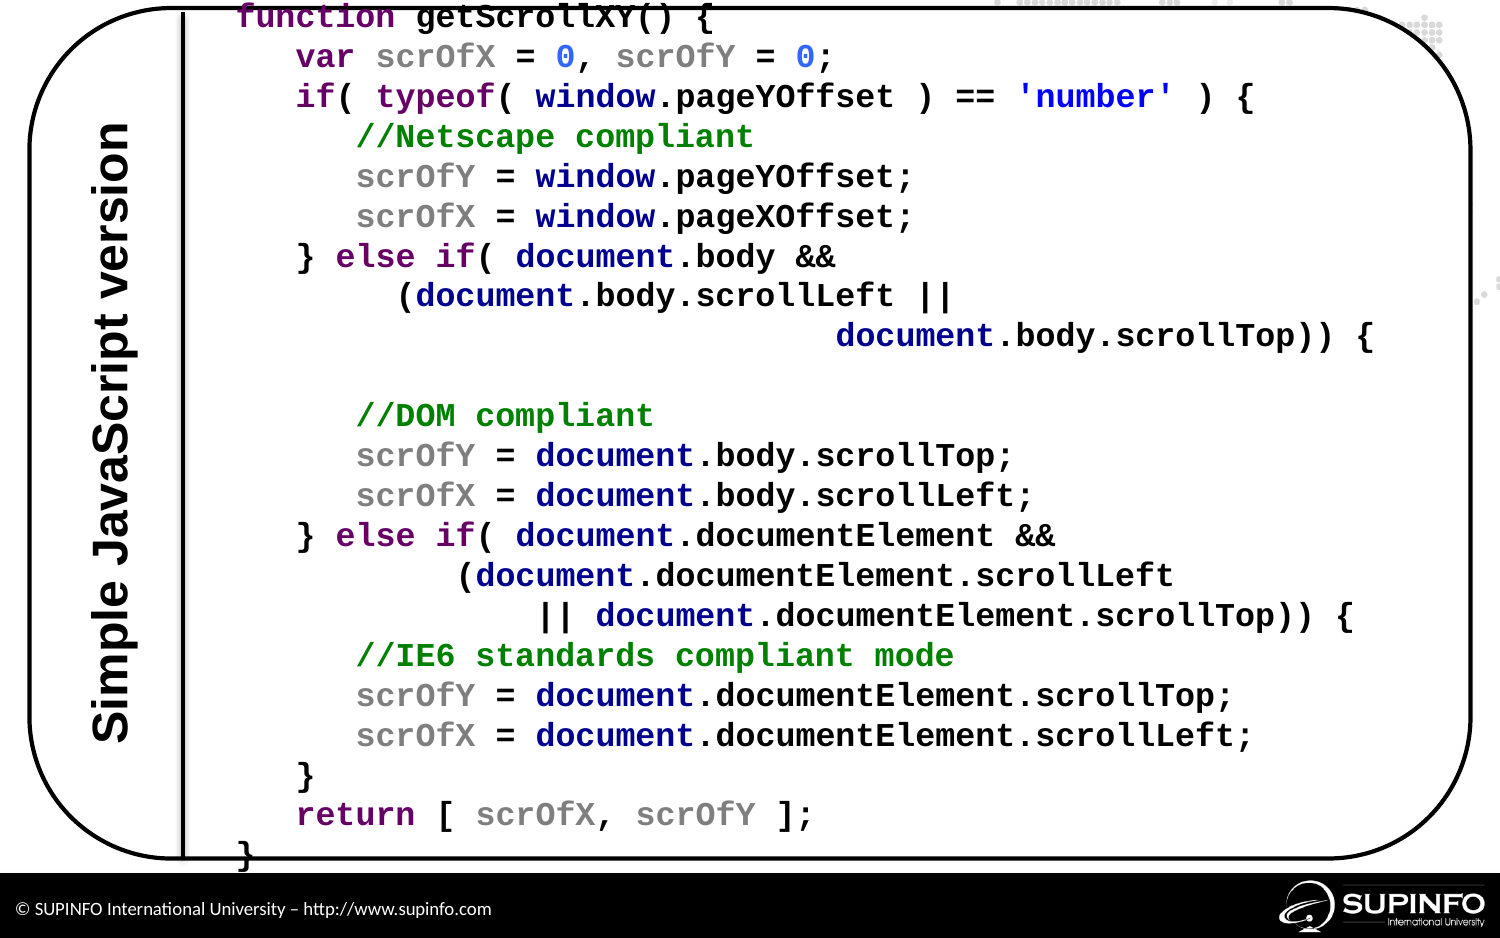

function getScrollXY() {
   var scrOfX = 0, scrOfY = 0;
   if( typeof( window.pageYOffset ) == 'number' ) {
      //Netscape compliant
      scrOfY = window.pageYOffset;
      scrOfX = window.pageXOffset;
   } else if( document.body &&
        (document.body.scrollLeft ||
				document.body.scrollTop)) {
      //DOM compliant
      scrOfY = document.body.scrollTop;
      scrOfX = document.body.scrollLeft;
   } else if( document.documentElement &&
           (document.documentElement.scrollLeft
		|| document.documentElement.scrollTop)) {
      //IE6 standards compliant mode
      scrOfY = document.documentElement.scrollTop;
      scrOfX = document.documentElement.scrollLeft;
   }
   return [ scrOfX, scrOfY ];
}
Simple JavaScript version